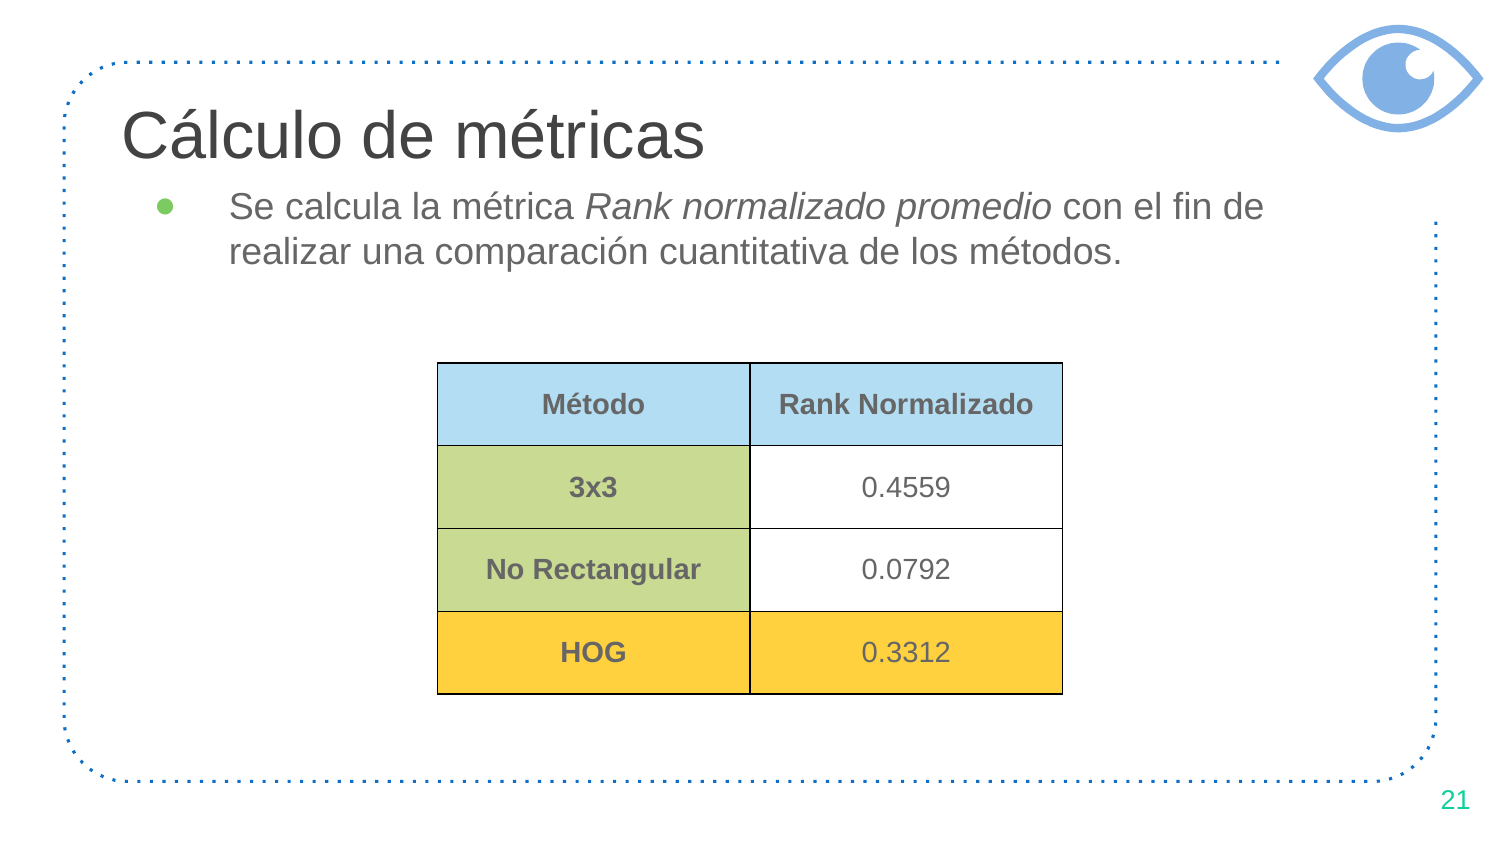

# Cálculo de métricas
Se calcula la métrica Rank normalizado promedio con el fin de realizar una comparación cuantitativa de los métodos.

| Método | Rank Normalizado |
| --- | --- |
| 3x3 | 0.4559 |
| No Rectangular | 0.0792 |
| HOG | 0.3312 |
21